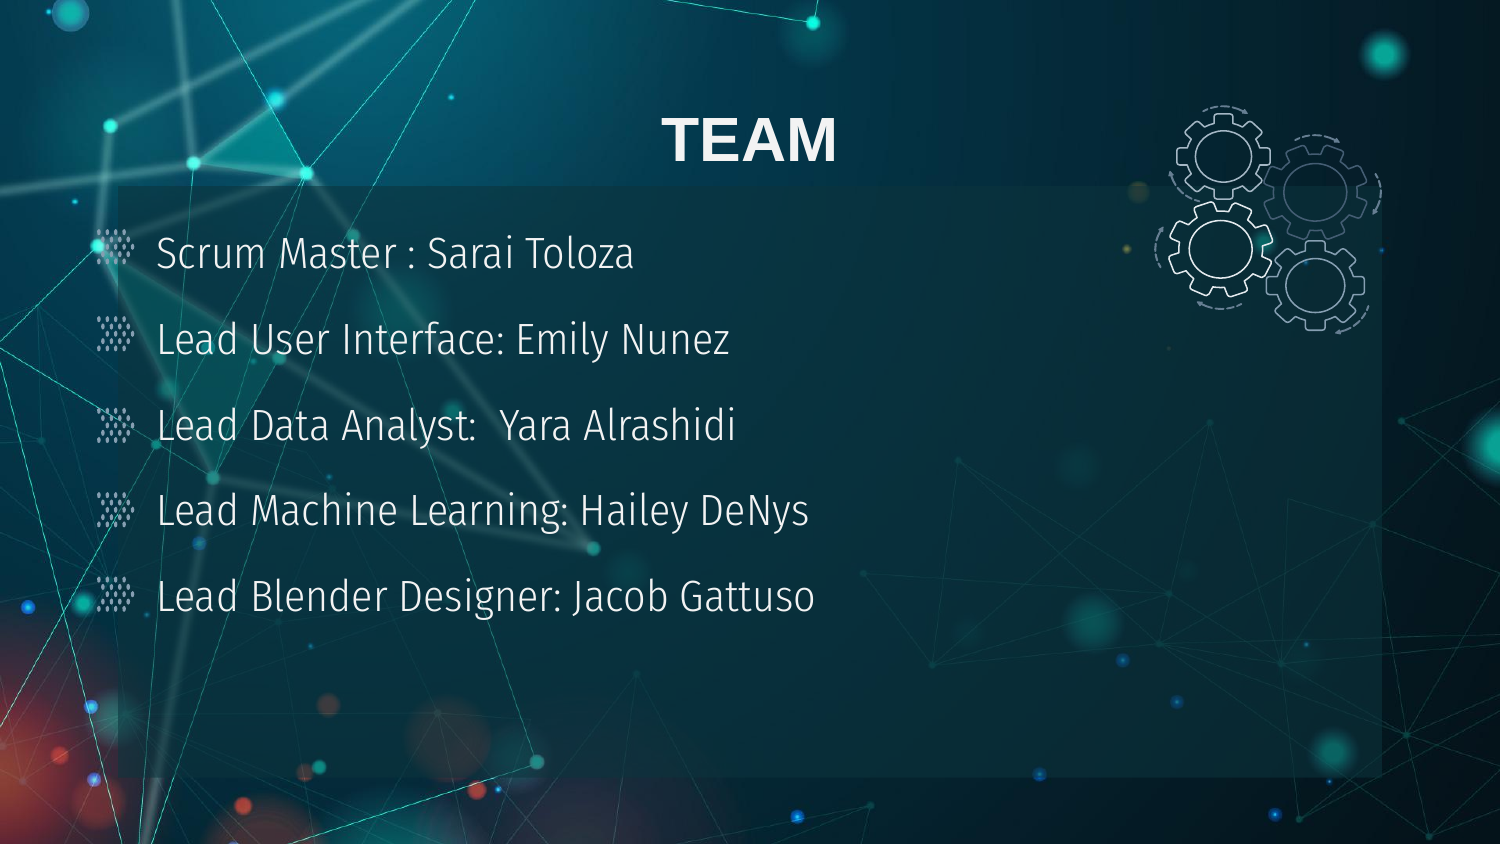

# TEAM

Scrum Master : Sarai Toloza
Lead User Interface: Emily Nunez
Lead Data Analyst:  Yara Alrashidi
Lead Machine Learning: Hailey DeNys
Lead Blender Designer: Jacob Gattuso